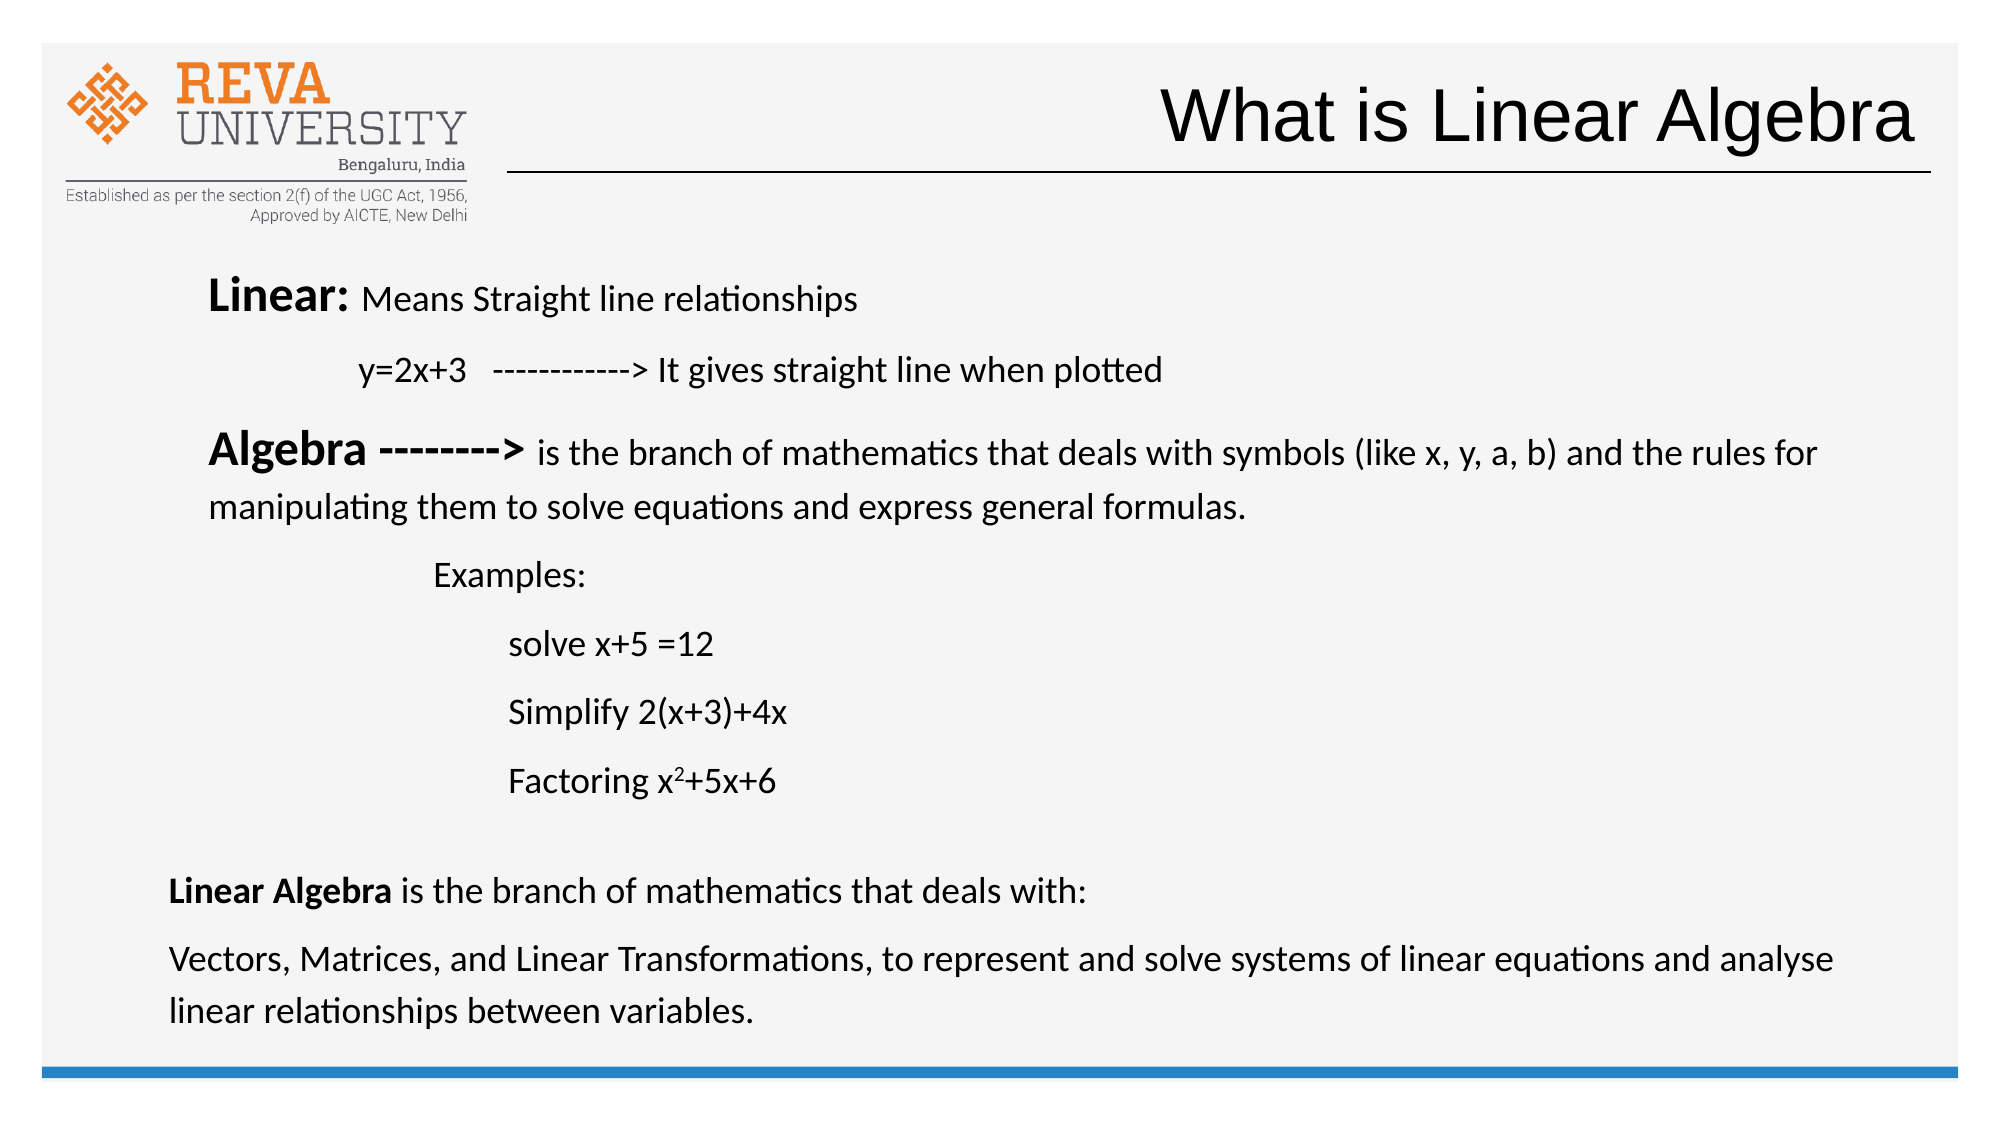

# What is Linear Algebra
Linear: Means Straight line relationships
	y=2x+3   ------------> It gives straight line when plotted
Algebra --------> is the branch of mathematics that deals with symbols (like x, y, a, b) and the rules for manipulating them to solve equations and express general formulas.
Examples:
solve x+5 =12
Simplify 2(x+3)+4x
Factoring x2+5x+6
Linear Algebra is the branch of mathematics that deals with:
Vectors, Matrices, and Linear Transformations, to represent and solve systems of linear equations and analyse linear relationships between variables.